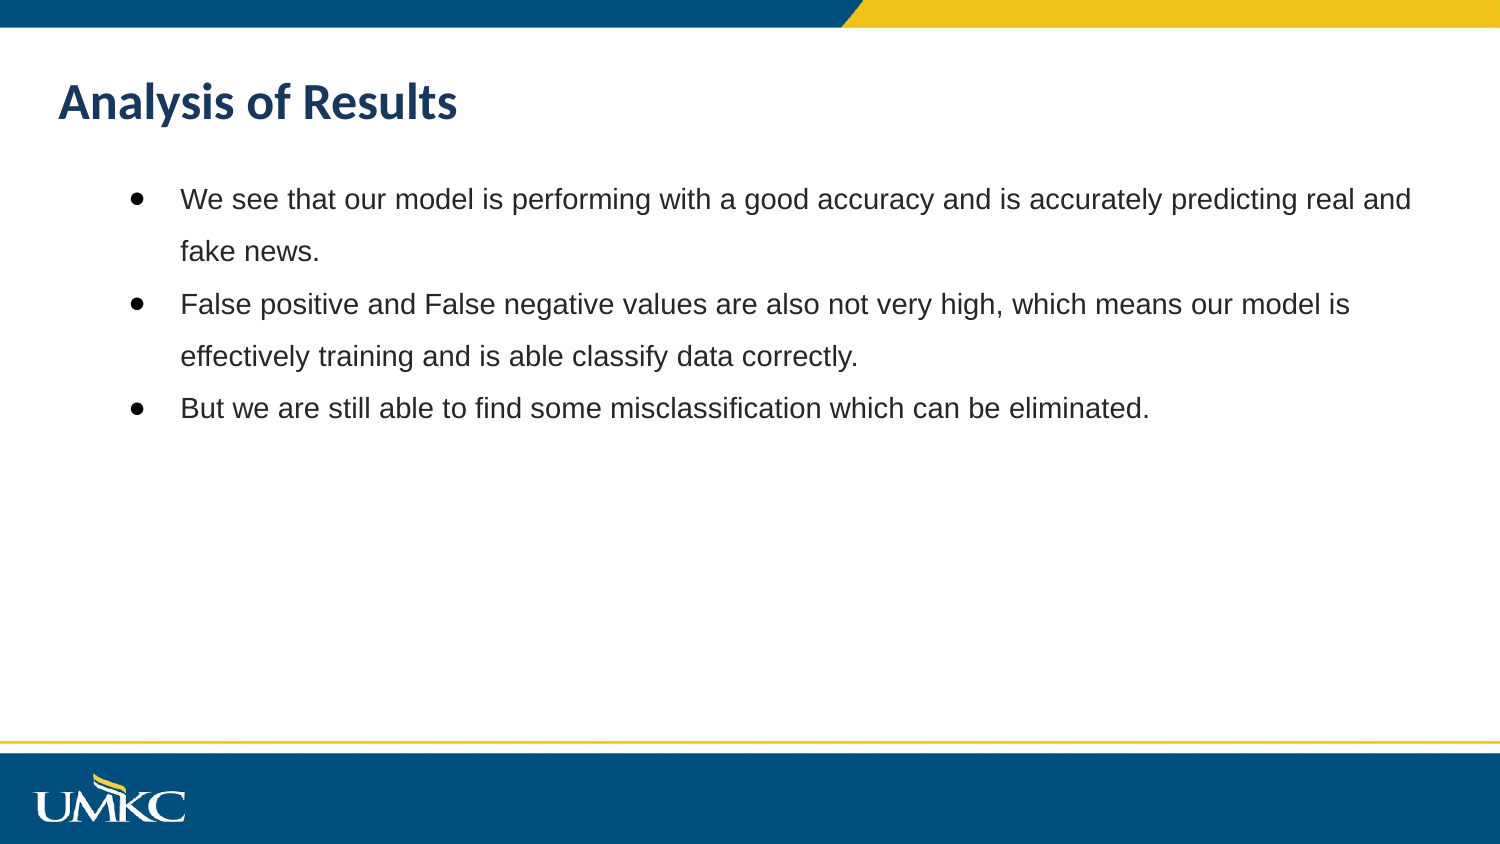

Analysis of Results

We see that our model is performing with a good accuracy and is accurately predicting real and fake news.
False positive and False negative values are also not very high, which means our model is effectively training and is able classify data correctly.
But we are still able to find some misclassification which can be eliminated.